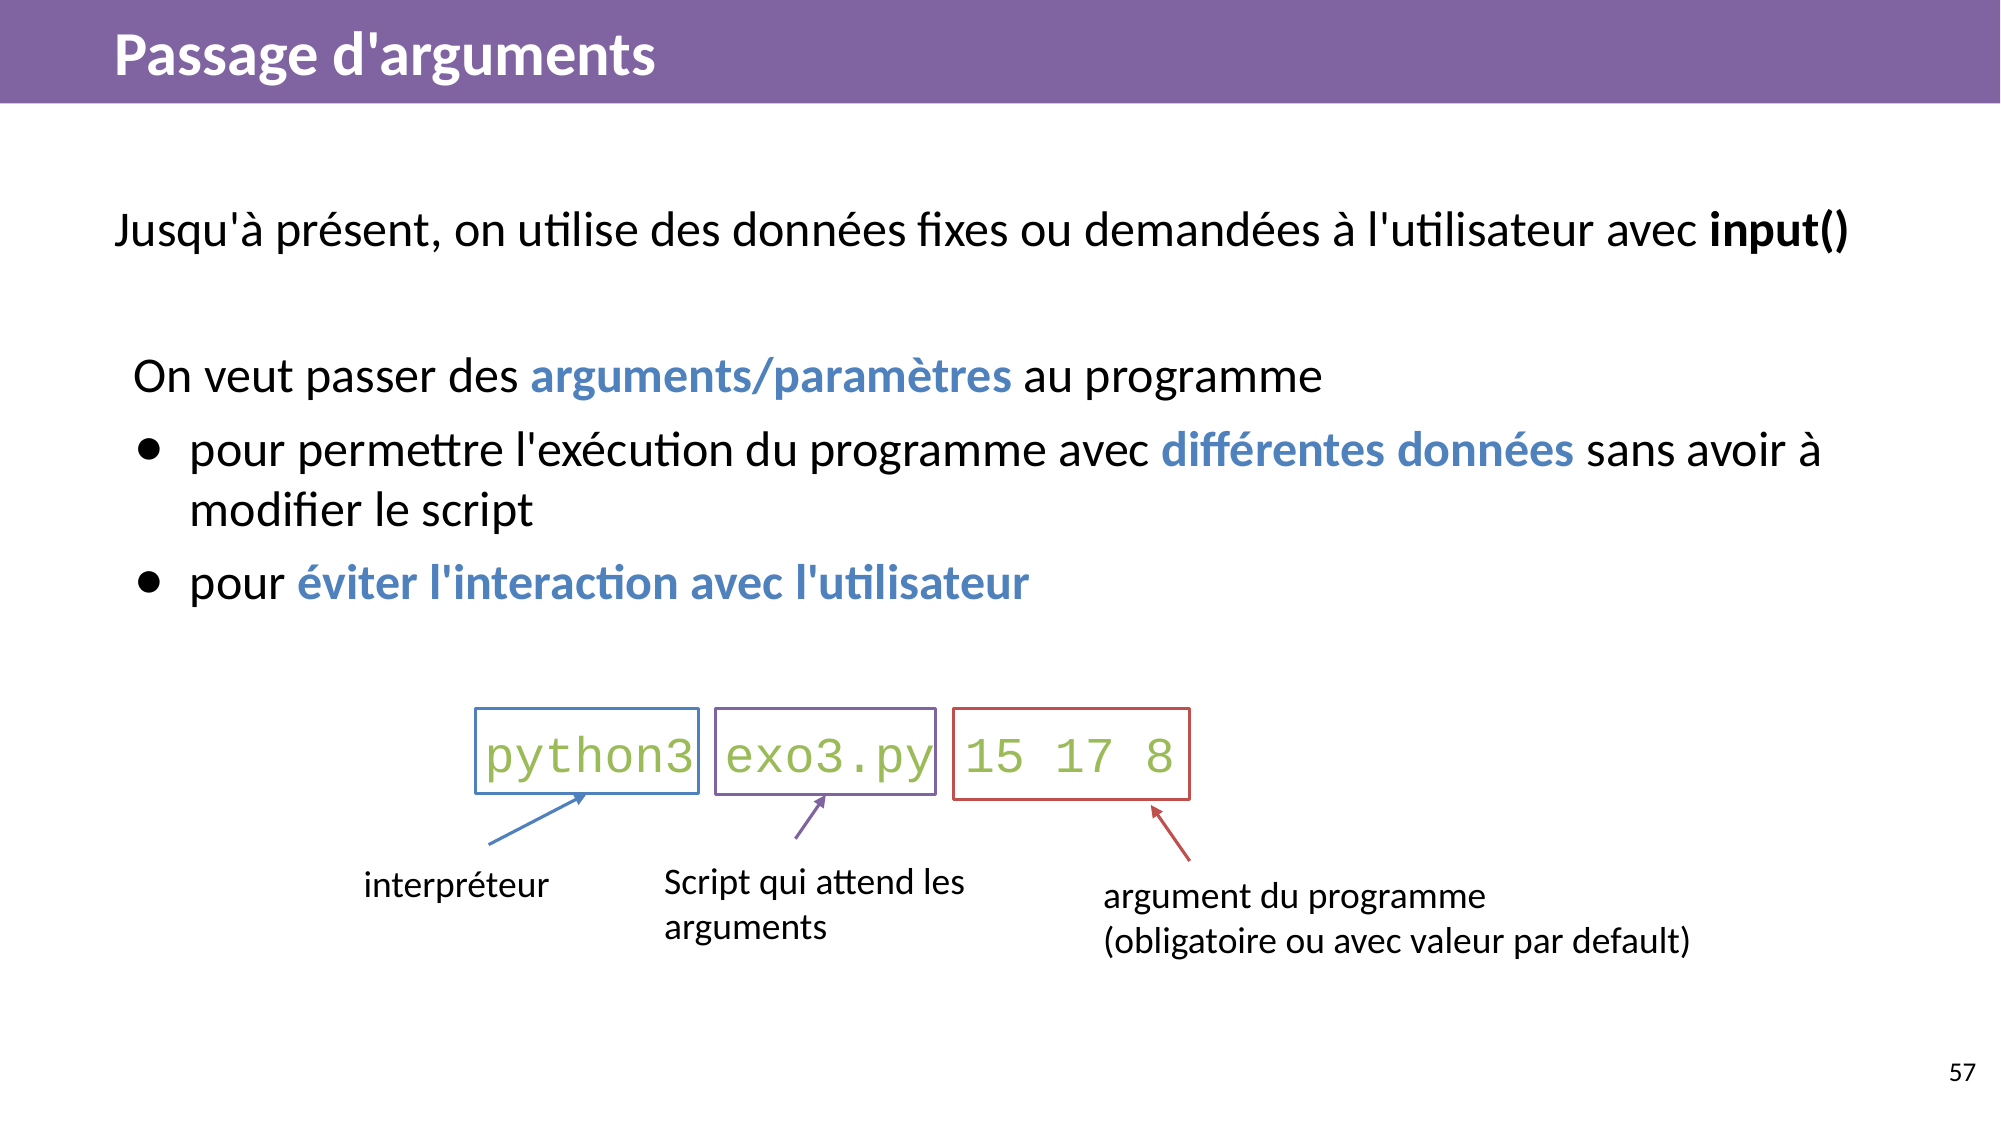

# Passage d'arguments
Jusqu'à présent, on utilise des données fixes ou demandées à l'utilisateur avec input()

On veut passer des arguments/paramètres au programme
pour permettre l'exécution du programme avec différentes données sans avoir à modifier le script
pour éviter l'interaction avec l'utilisateur

python3 exo3.py 15 17 8
Script qui attend les arguments
interpréteur
argument du programme
(obligatoire ou avec valeur par default)
57